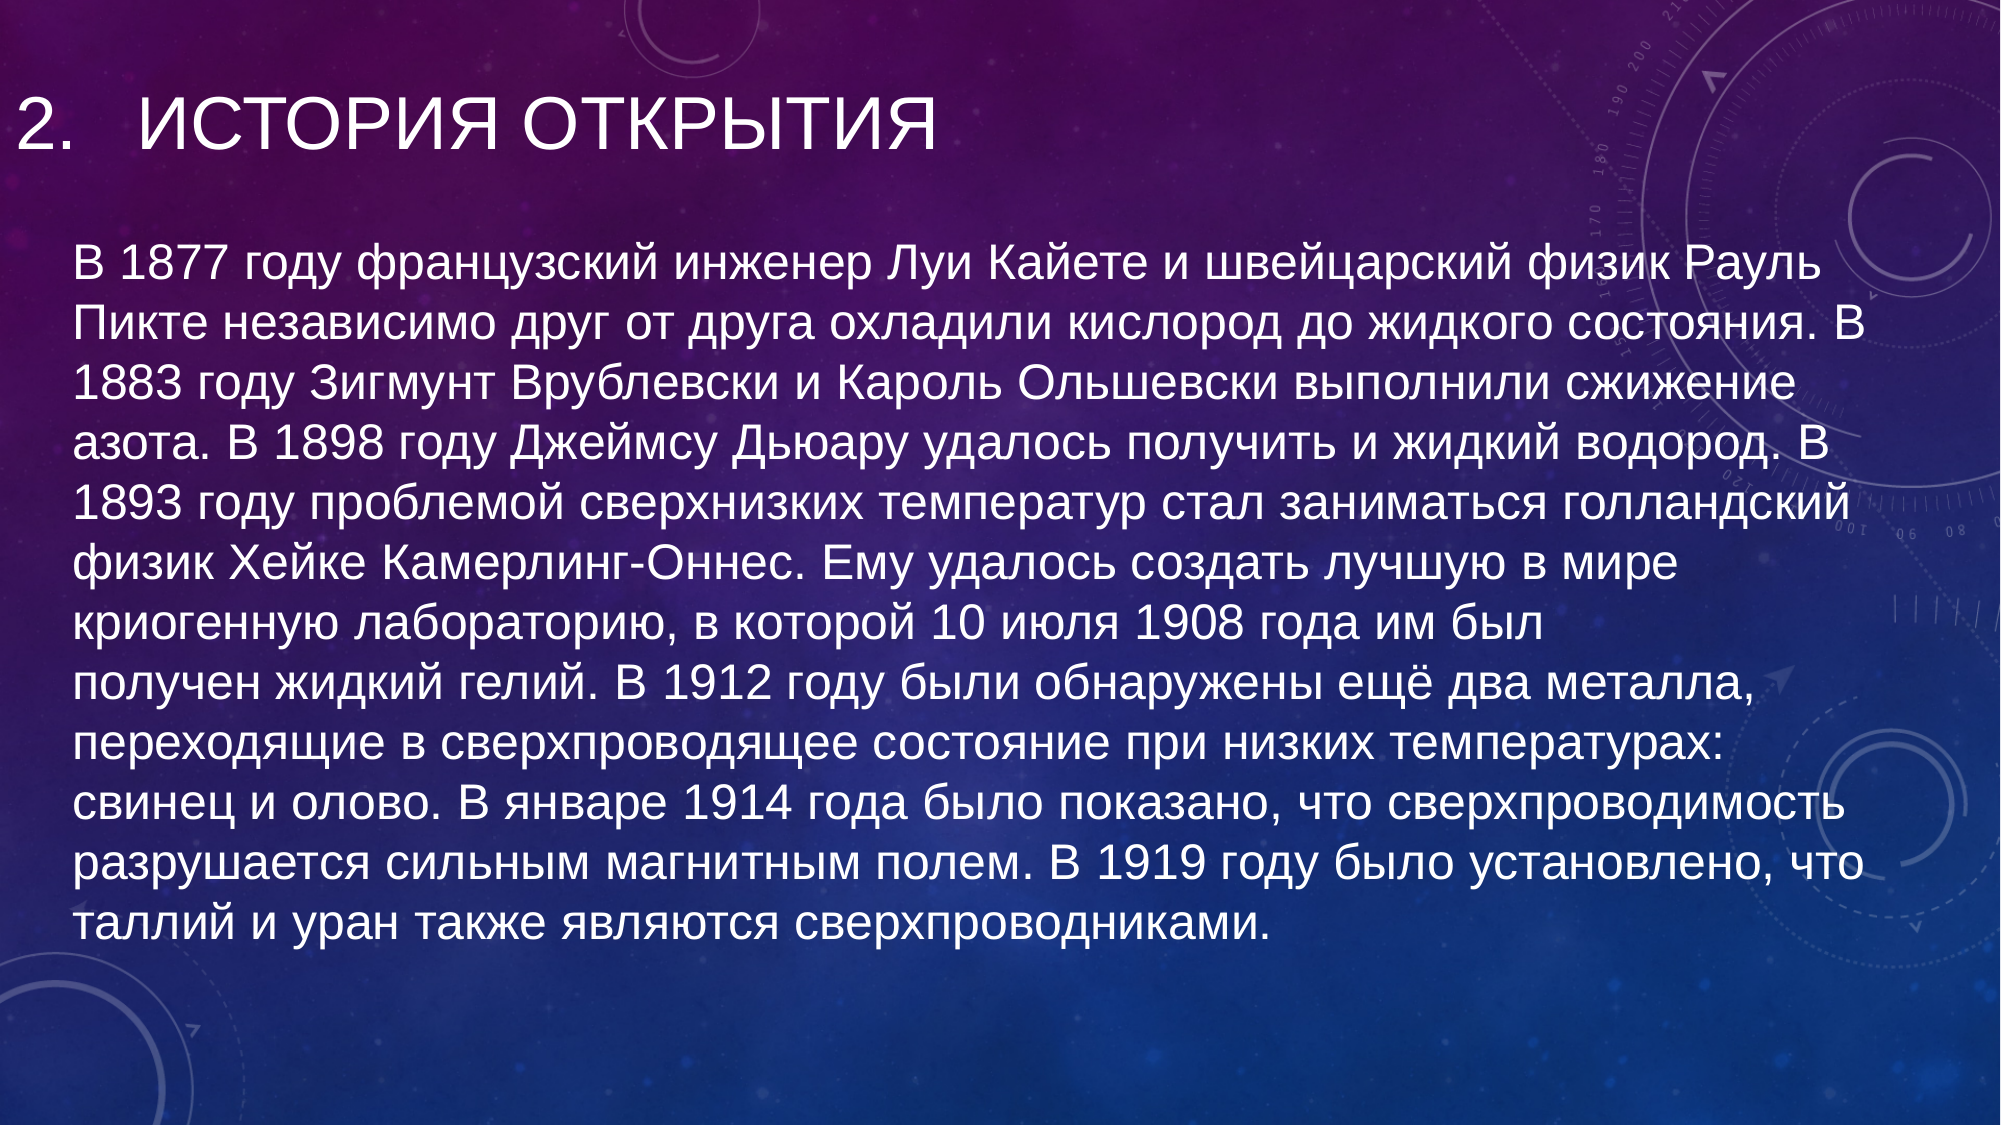

# История Открытия
В 1877 году французский инженер Луи Кайете и швейцарский физик Рауль Пикте независимо друг от друга охладили кислород до жидкого состояния. В 1883 году Зигмунт Врублевски и Кароль Ольшевски выполнили сжижение азота. В 1898 году Джеймсу Дьюару удалось получить и жидкий водород. В 1893 году проблемой сверхнизких температур стал заниматься голландский физик Хейке Камерлинг-Оннес. Ему удалось создать лучшую в мире криогенную лабораторию, в которой 10 июля 1908 года им был получен жидкий гелий. В 1912 году были обнаружены ещё два металла, переходящие в сверхпроводящее состояние при низких температурах: свинец и олово. В январе 1914 года было показано, что сверхпроводимость разрушается сильным магнитным полем. В 1919 году было установлено, что таллий и уран также являются сверхпроводниками.